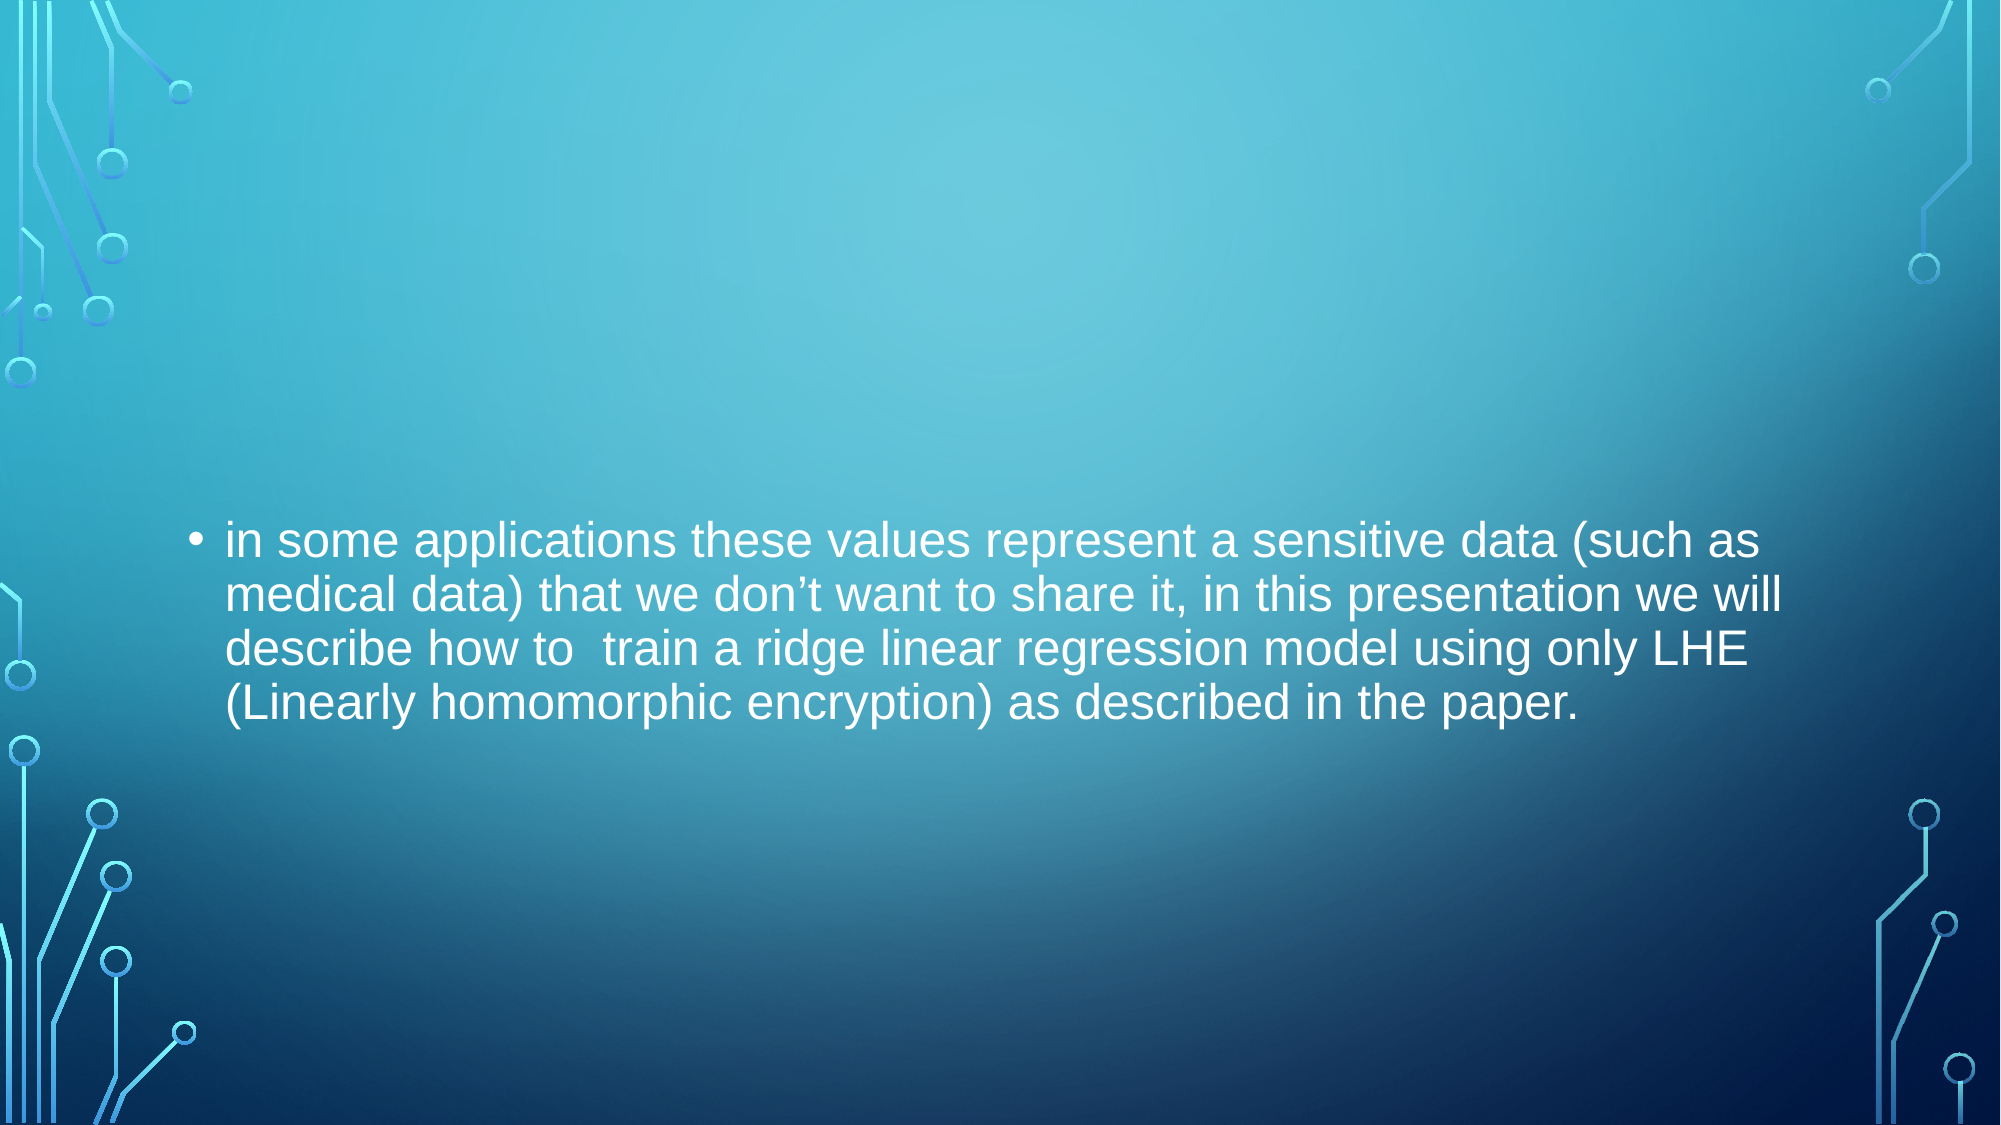

# in some applications these values represent a sensitive data (such as medical data) that we don’t want to share it, in this presentation we will describe how to  train a ridge linear regression model using only LHE (Linearly homomorphic encryption) as described in the paper.